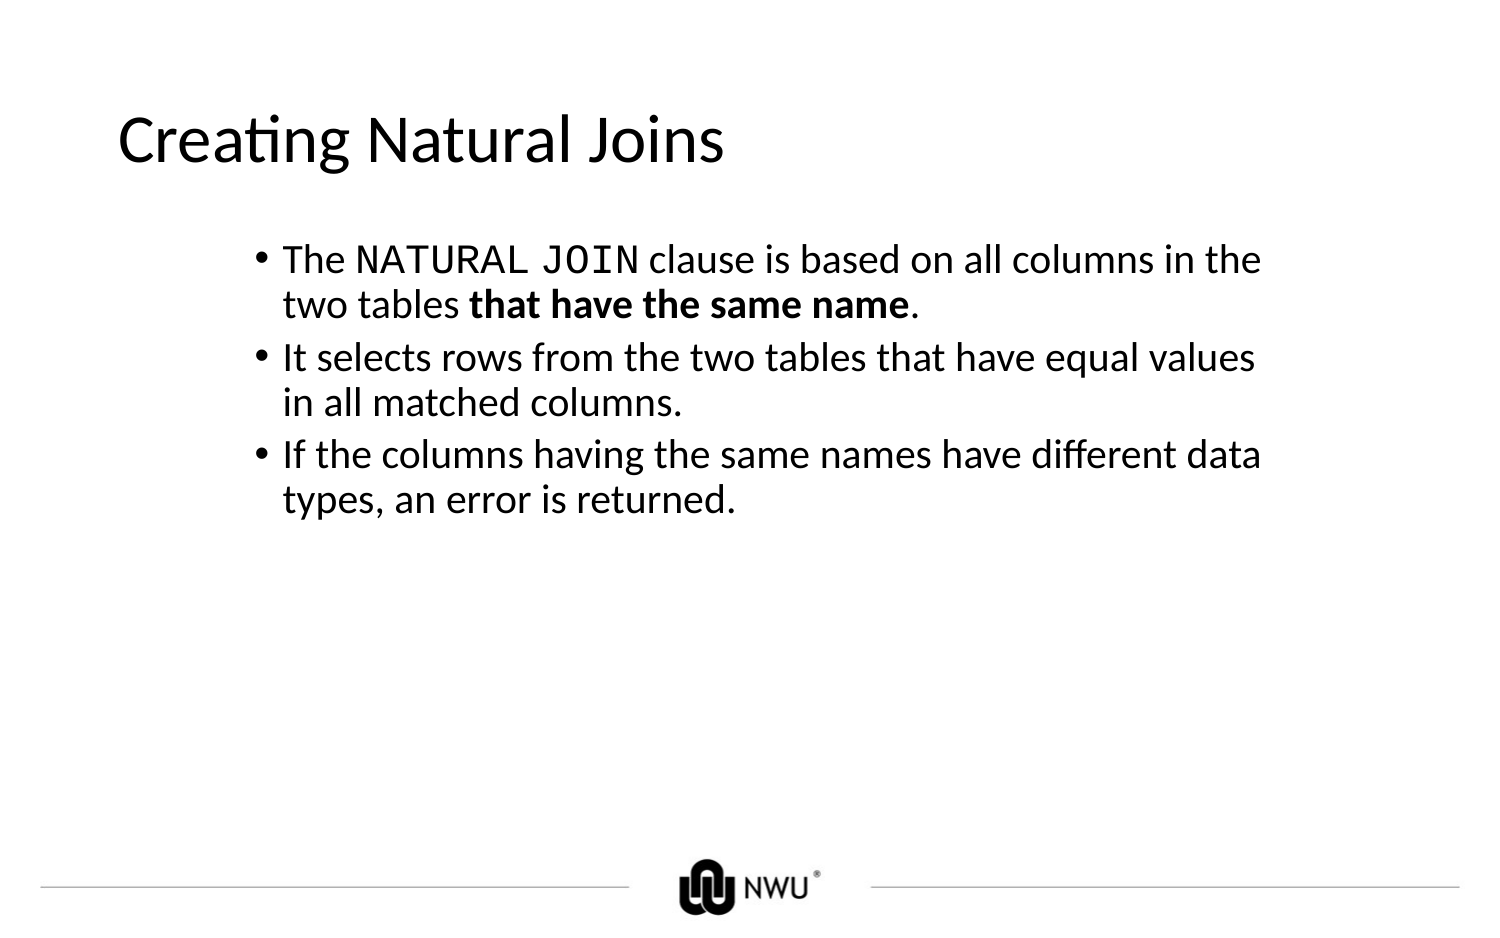

# Creating Natural Joins
The NATURAL JOIN clause is based on all columns in the two tables that have the same name.
It selects rows from the two tables that have equal values in all matched columns.
If the columns having the same names have different data types, an error is returned.